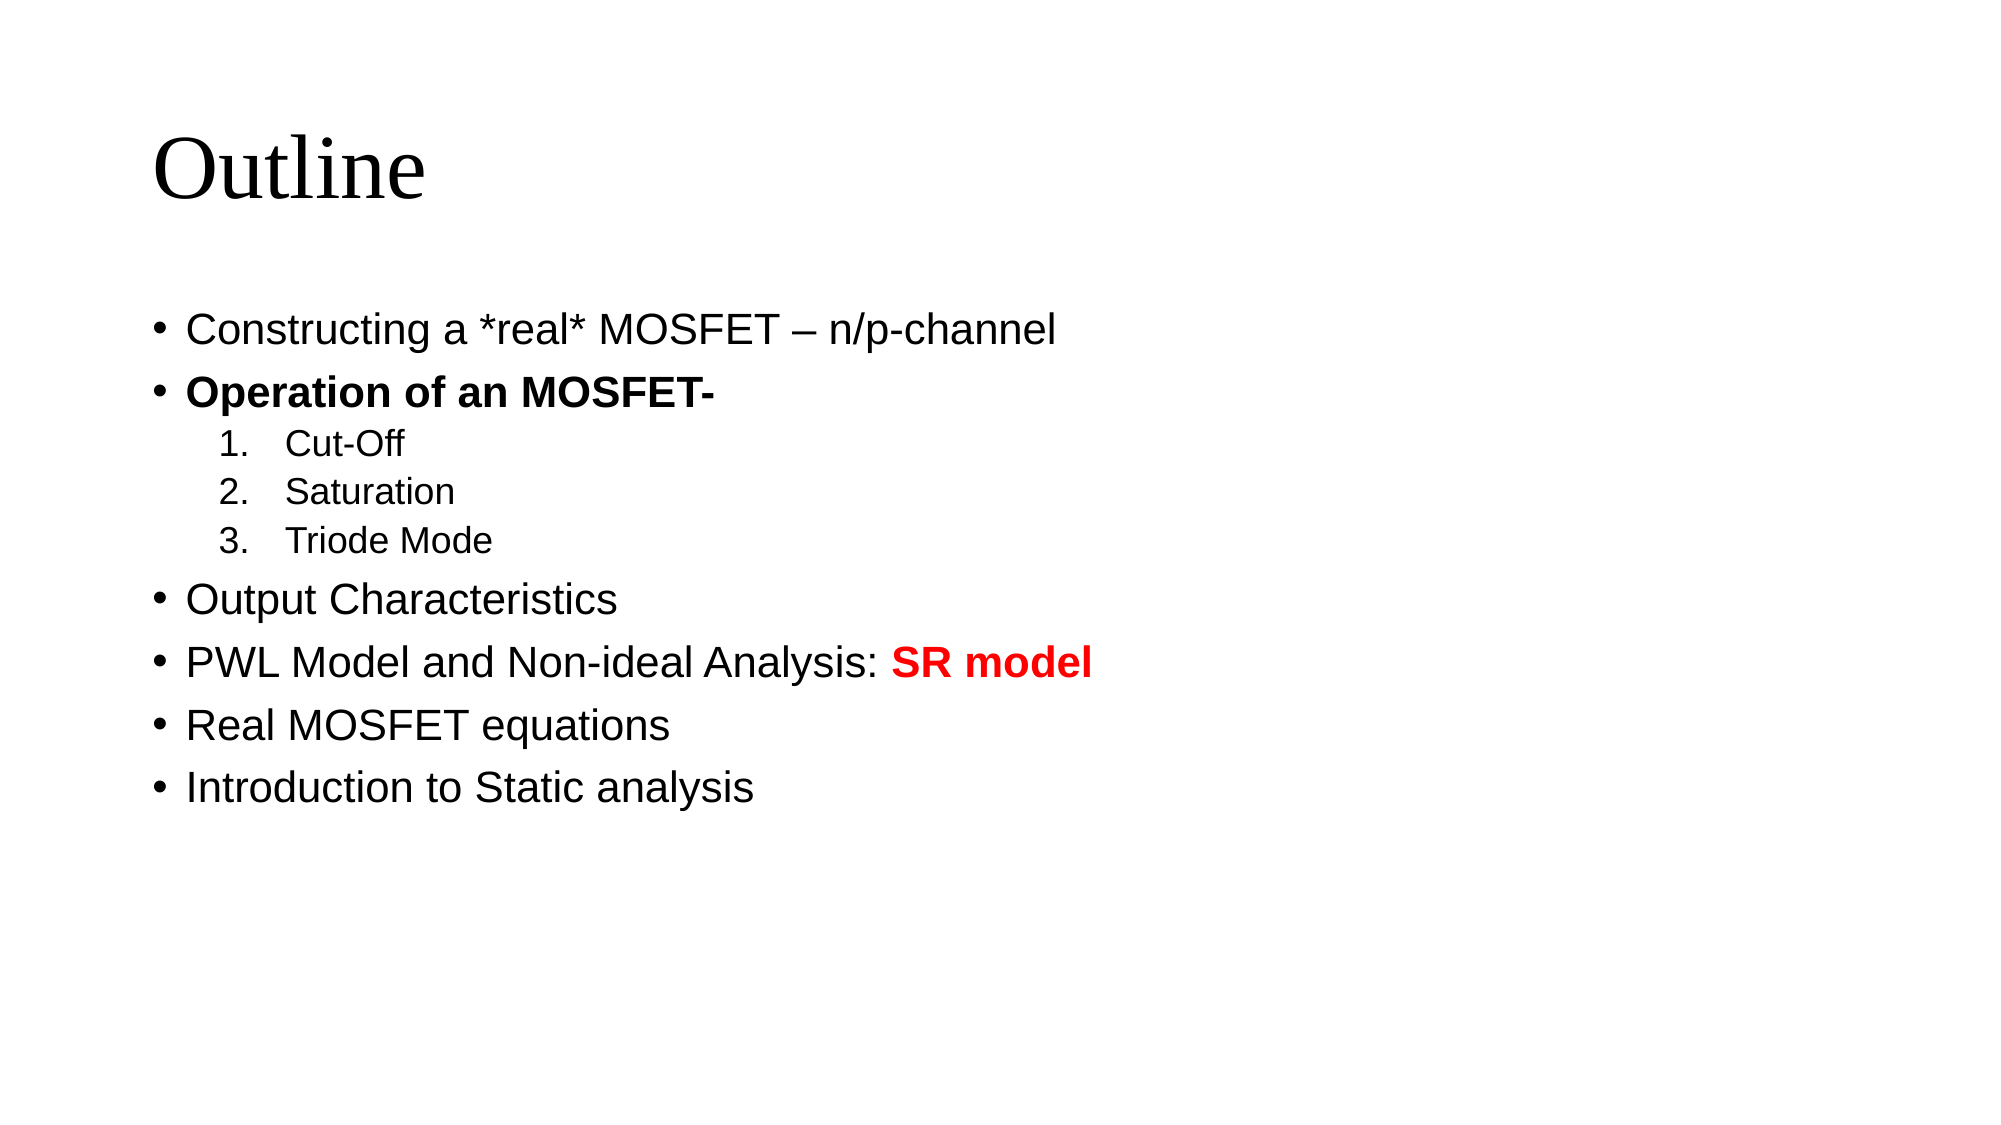

# Outline
Constructing a *real* MOSFET – n/p-channel
Operation of an MOSFET-
Cut-Off
Saturation
Triode Mode
Output Characteristics
PWL Model and Non-ideal Analysis: SR model
Real MOSFET equations
Introduction to Static analysis